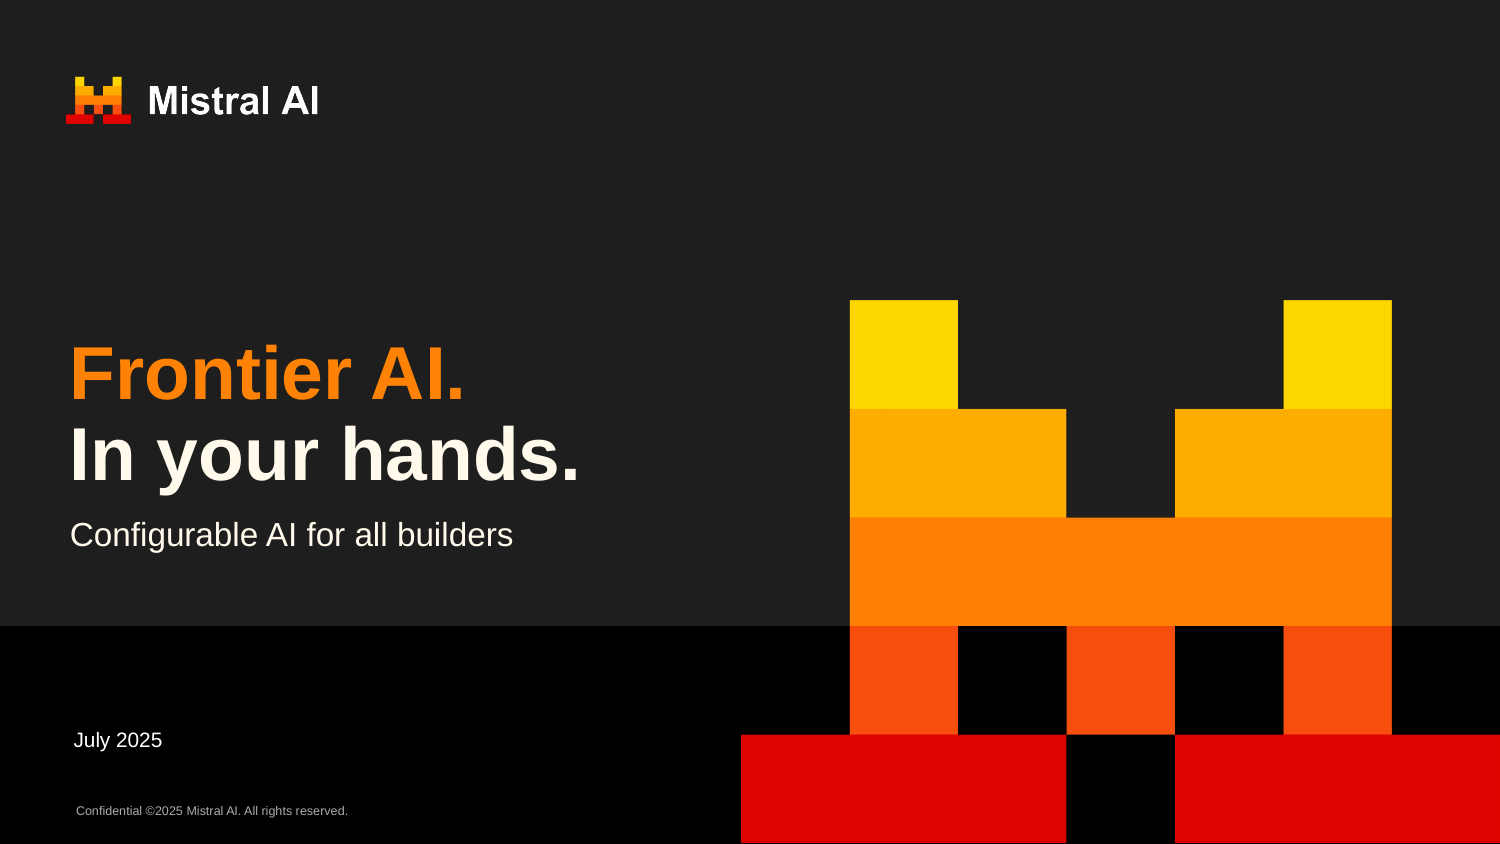

# Frontier AI. In your hands.
Configurable AI for all builders
July 2025
Confidential ©2025 Mistral AI. All rights reserved.